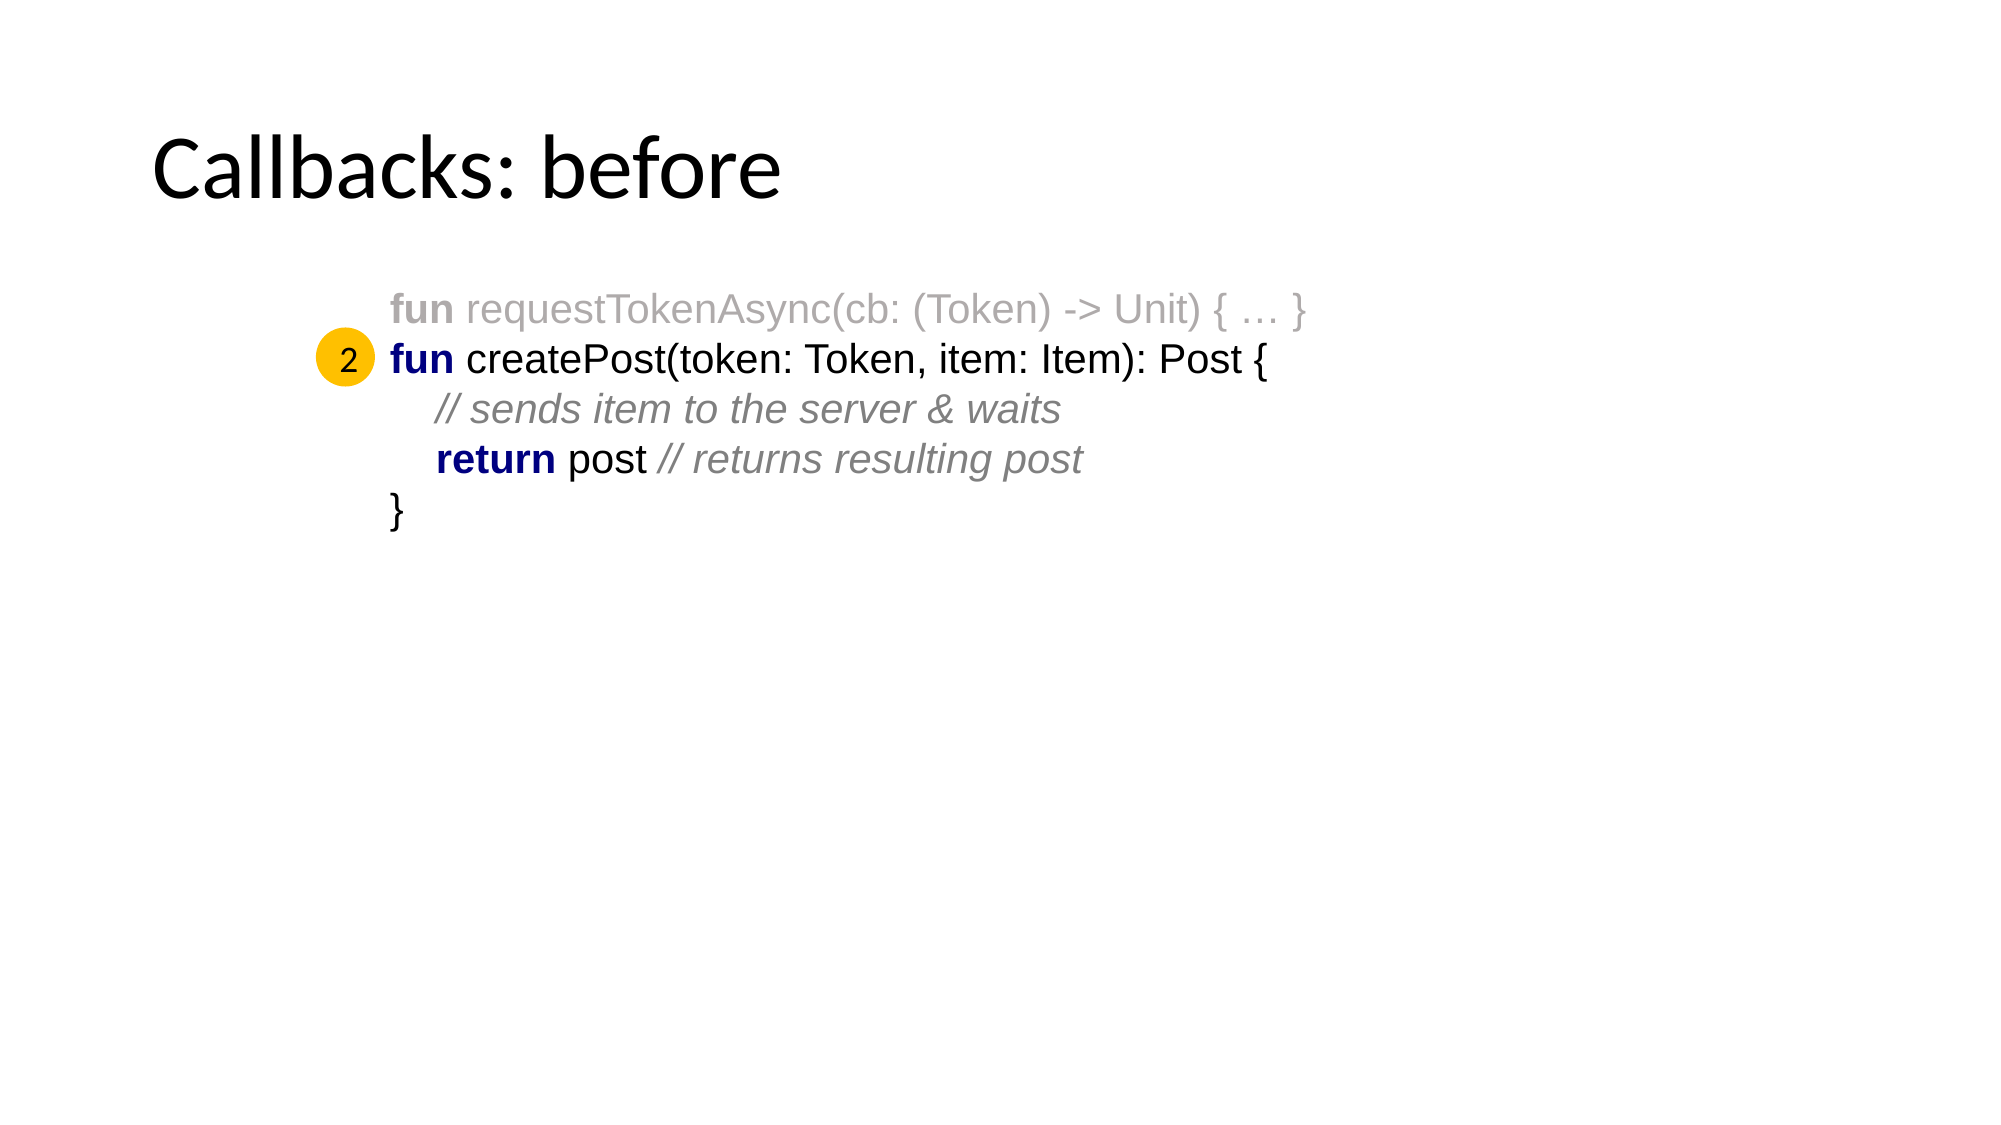

# Callbacks: before
fun requestTokenAsync(cb: (Token) -> Unit) { … }
fun createPost(token: Token, item: Item): Post {
    // sends item to the server & waits
    return post // returns resulting post
}

2